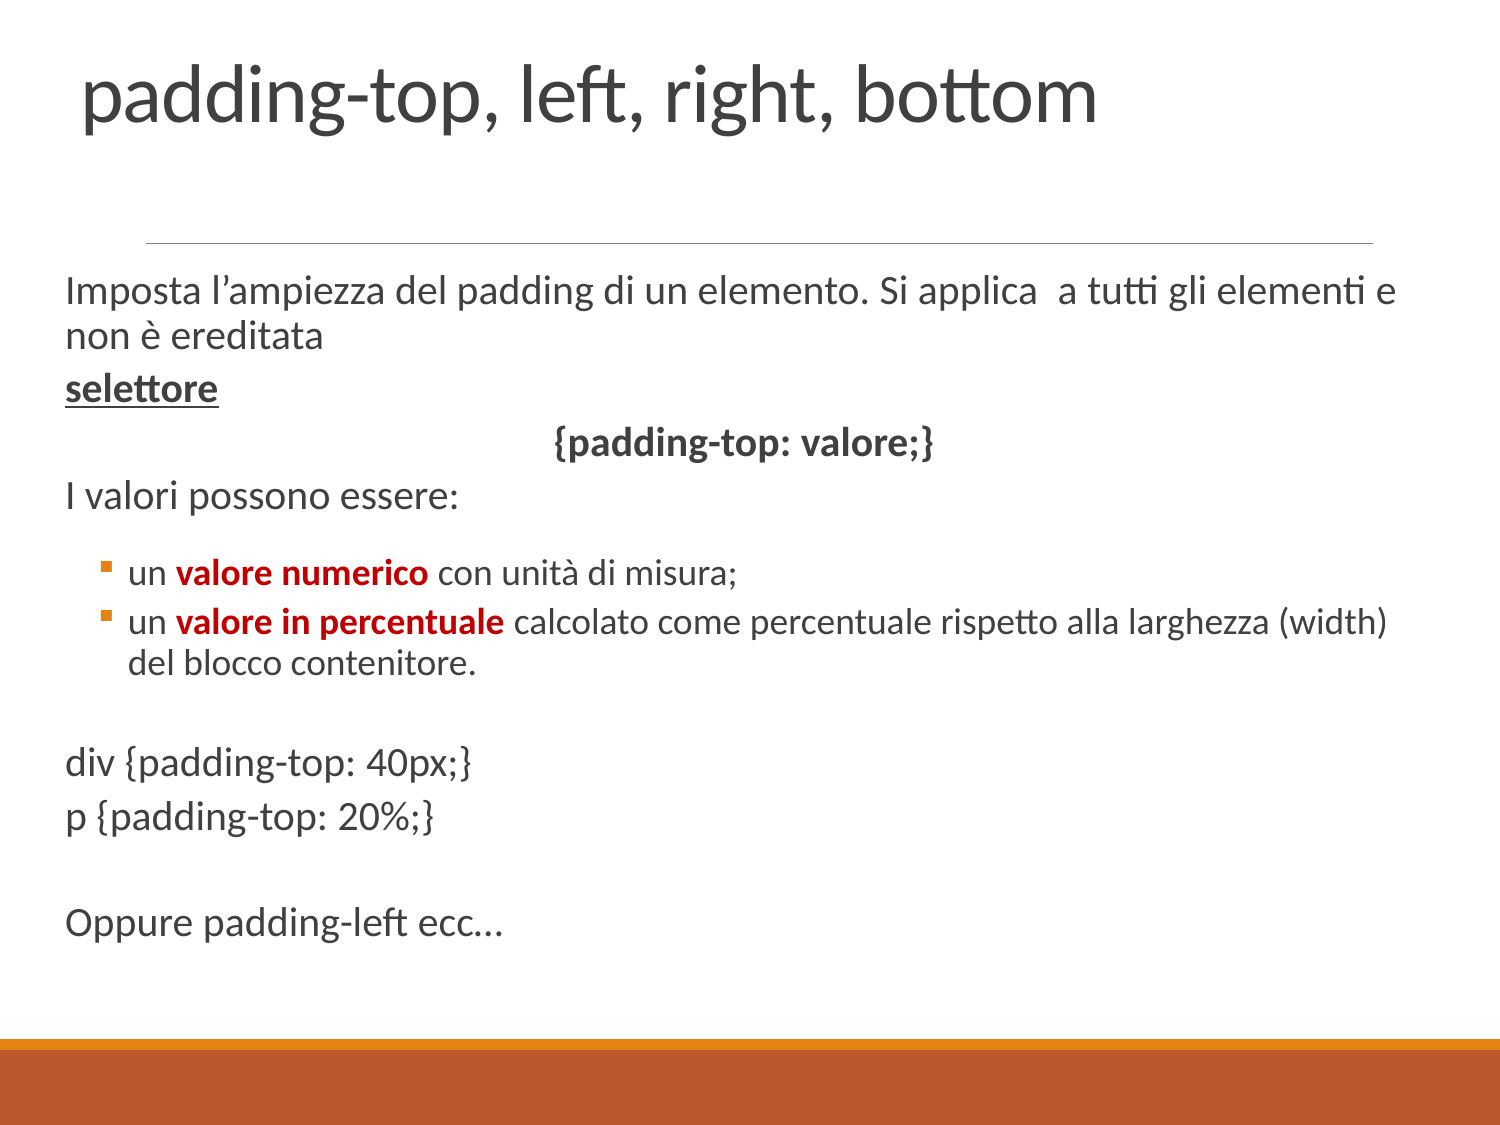

# padding-top, left, right, bottom
Imposta l’ampiezza del padding di un elemento. Si applica  a tutti gli elementi e non è ereditata
selettore
{padding-top: valore;}
I valori possono essere:

un valore numerico con unità di misura;
un valore in percentuale calcolato come percentuale rispetto alla larghezza (width) del blocco contenitore.

div {padding-top: 40px;}
p {padding-top: 20%;}

Oppure padding-left ecc…